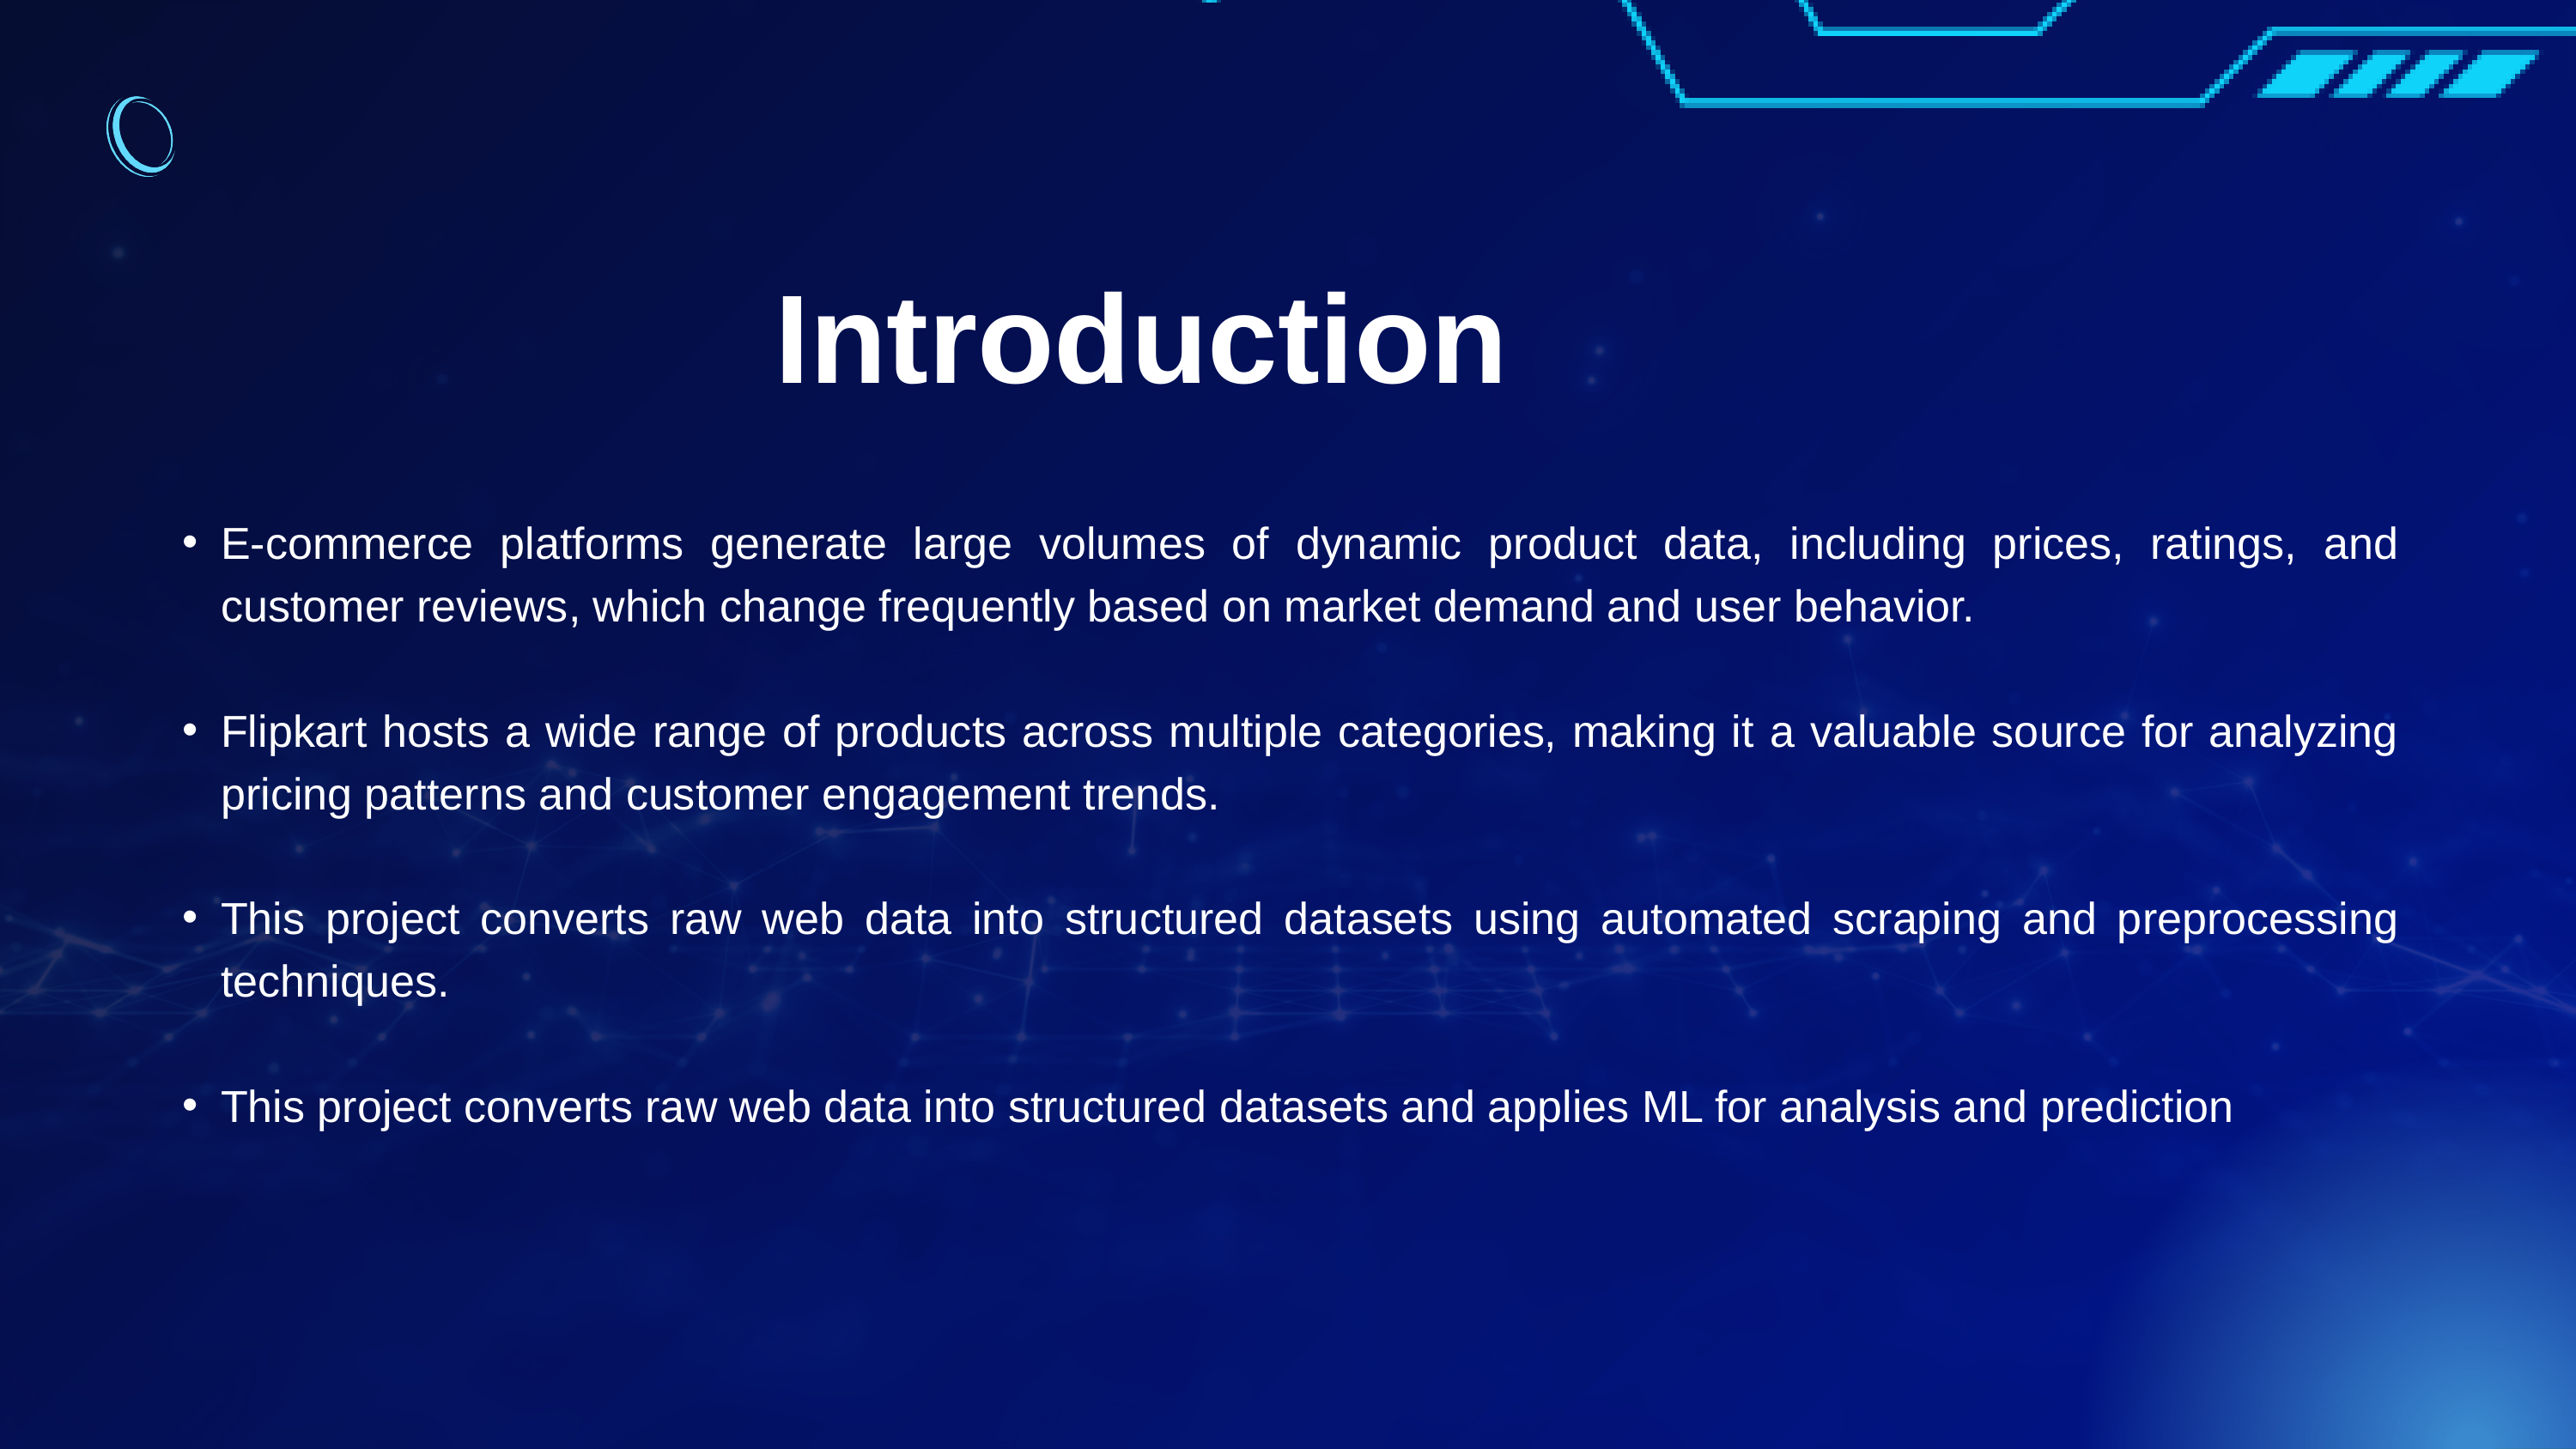

Introduction
E-commerce platforms generate large volumes of dynamic product data, including prices, ratings, and customer reviews, which change frequently based on market demand and user behavior.

Flipkart hosts a wide range of products across multiple categories, making it a valuable source for analyzing pricing patterns and customer engagement trends.

This project converts raw web data into structured datasets using automated scraping and preprocessing techniques.

This project converts raw web data into structured datasets and applies ML for analysis and prediction